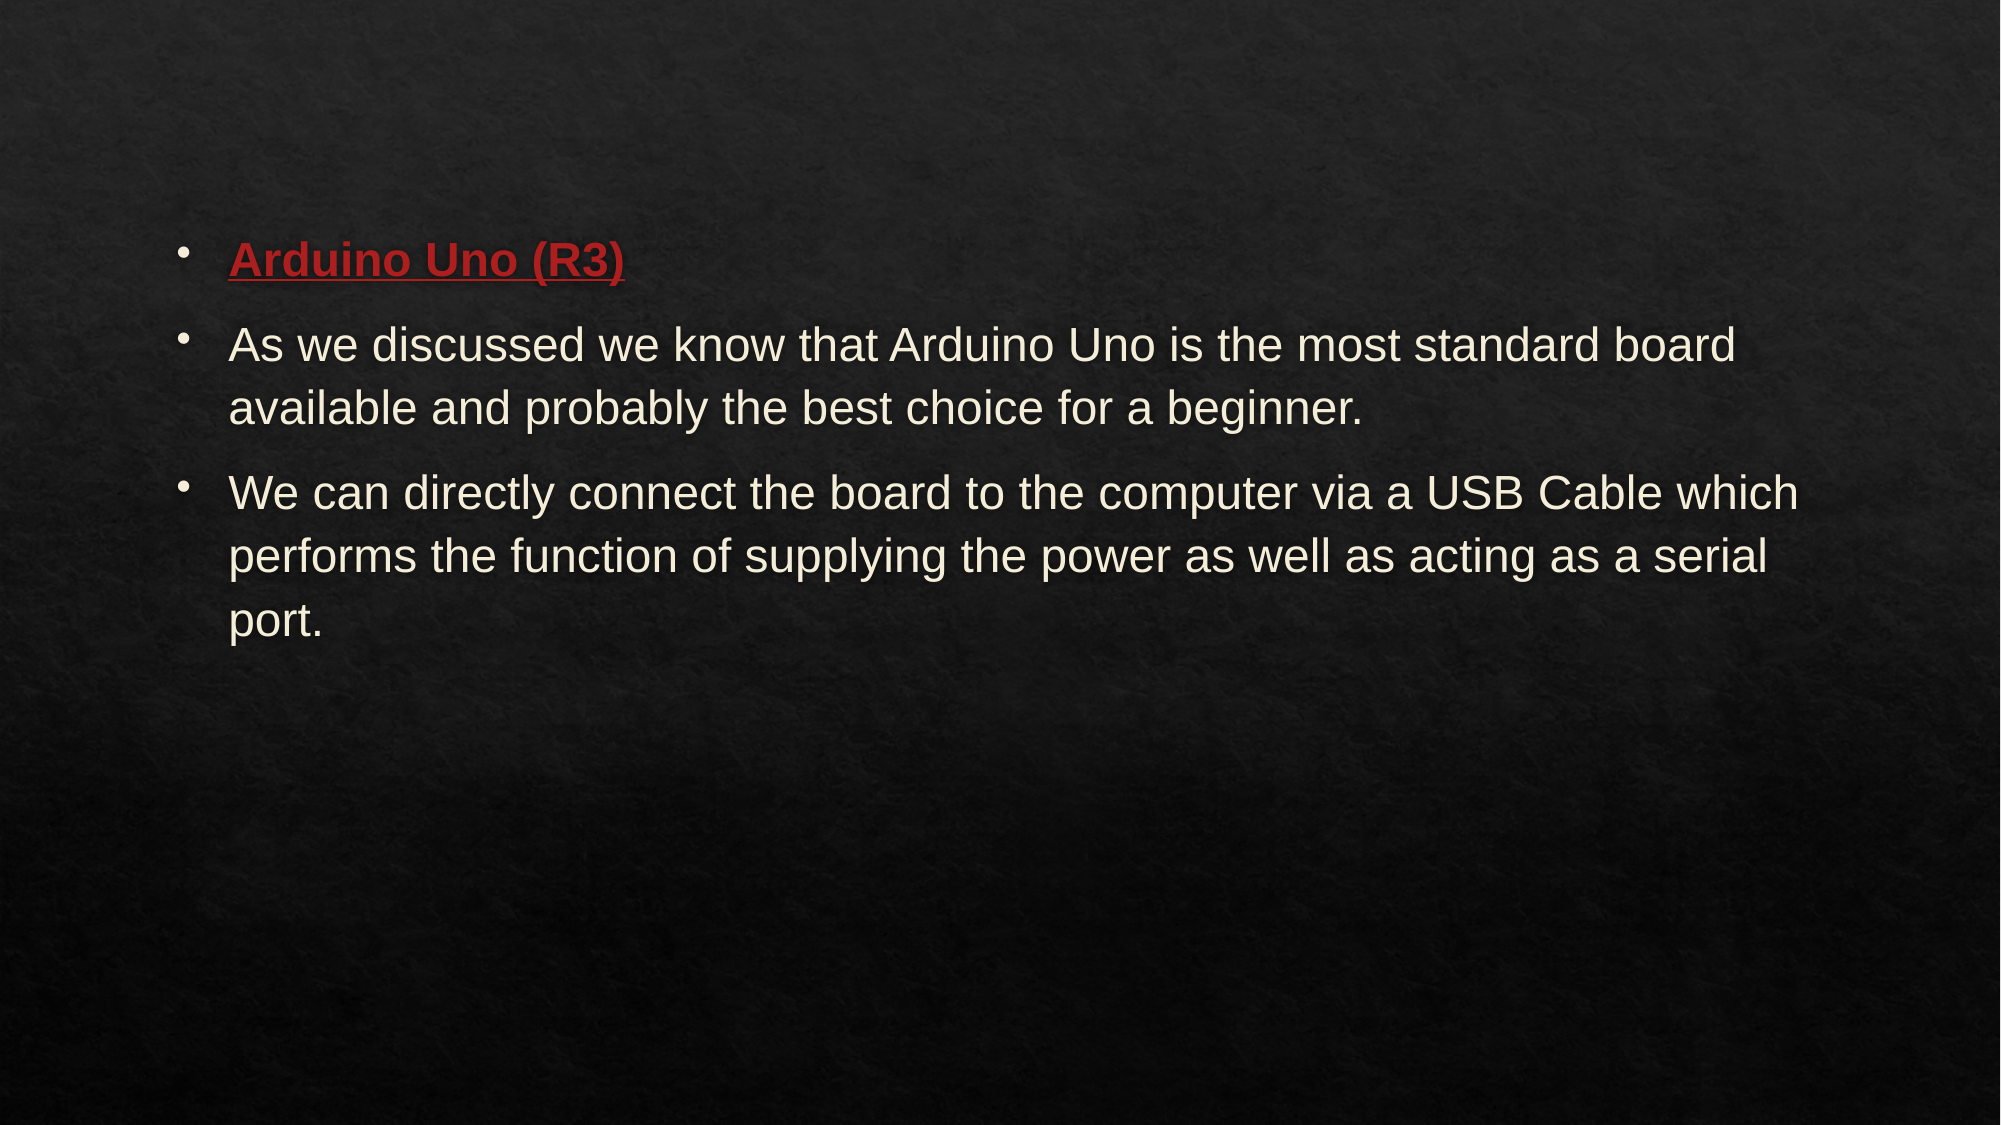

Arduino Uno (R3)
As we discussed we know that Arduino Uno is the most standard board available and probably the best choice for a beginner.
We can directly connect the board to the computer via a USB Cable which performs the function of supplying the power as well as acting as a serial port.